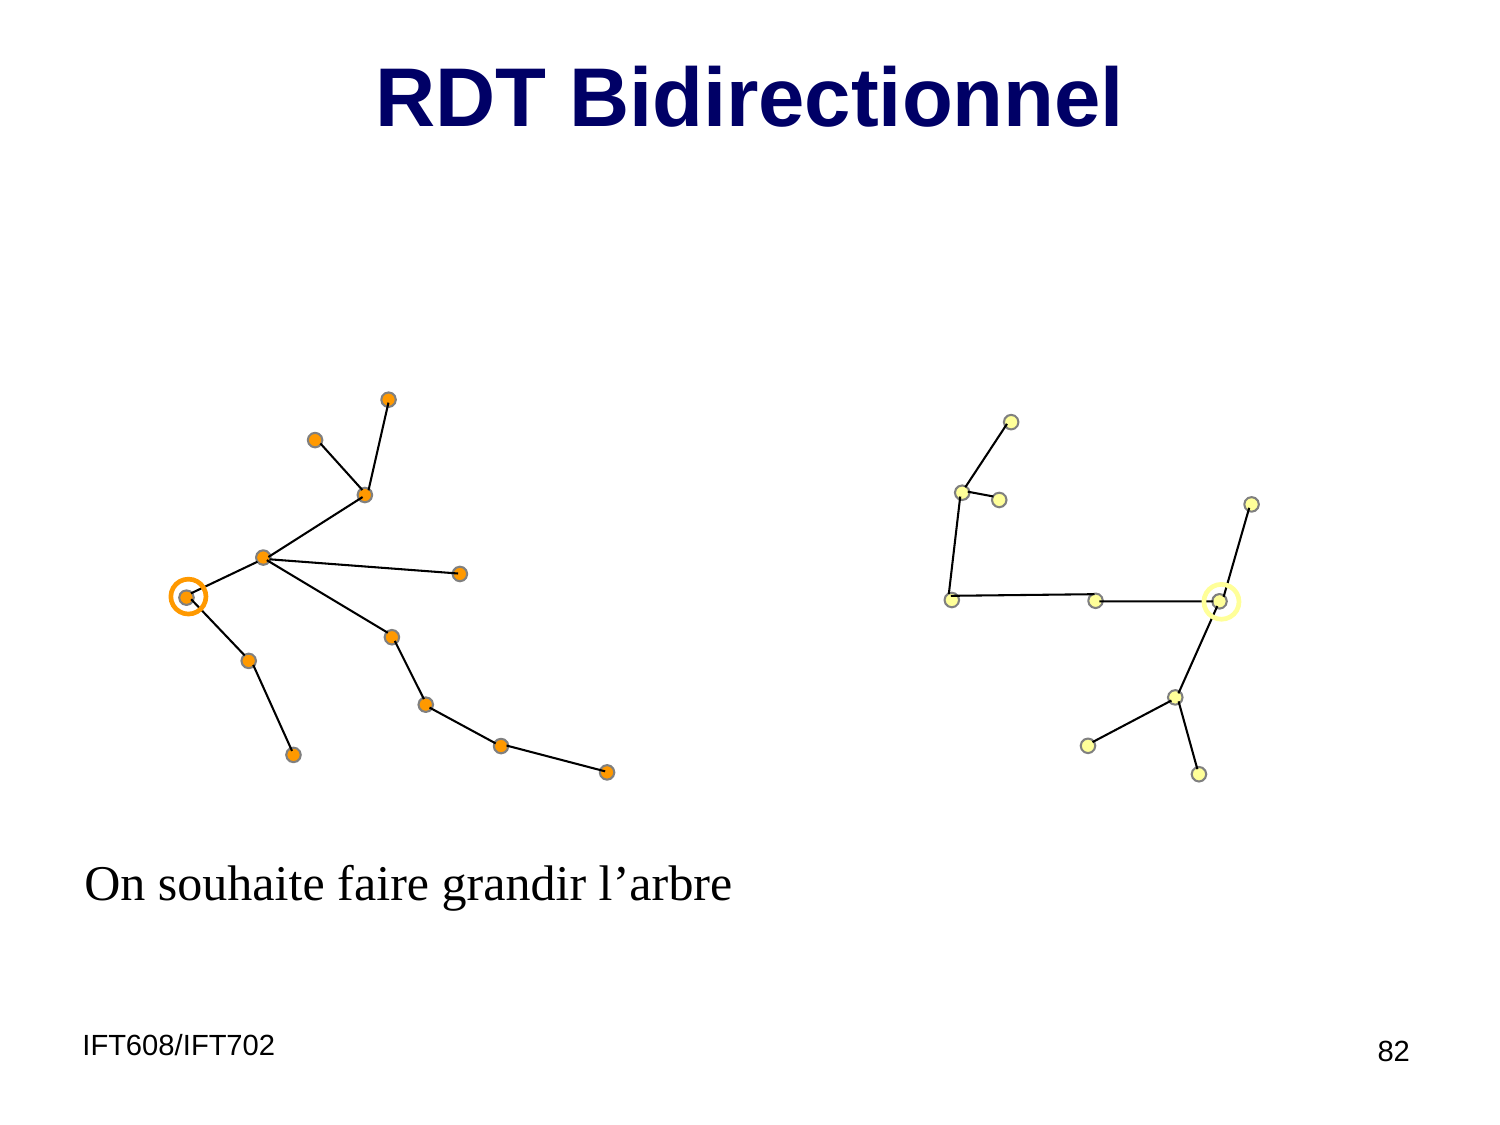

RDT Bidirectionnel

On souhaite faire grandir l’arbre
IFT608/IFT702
82